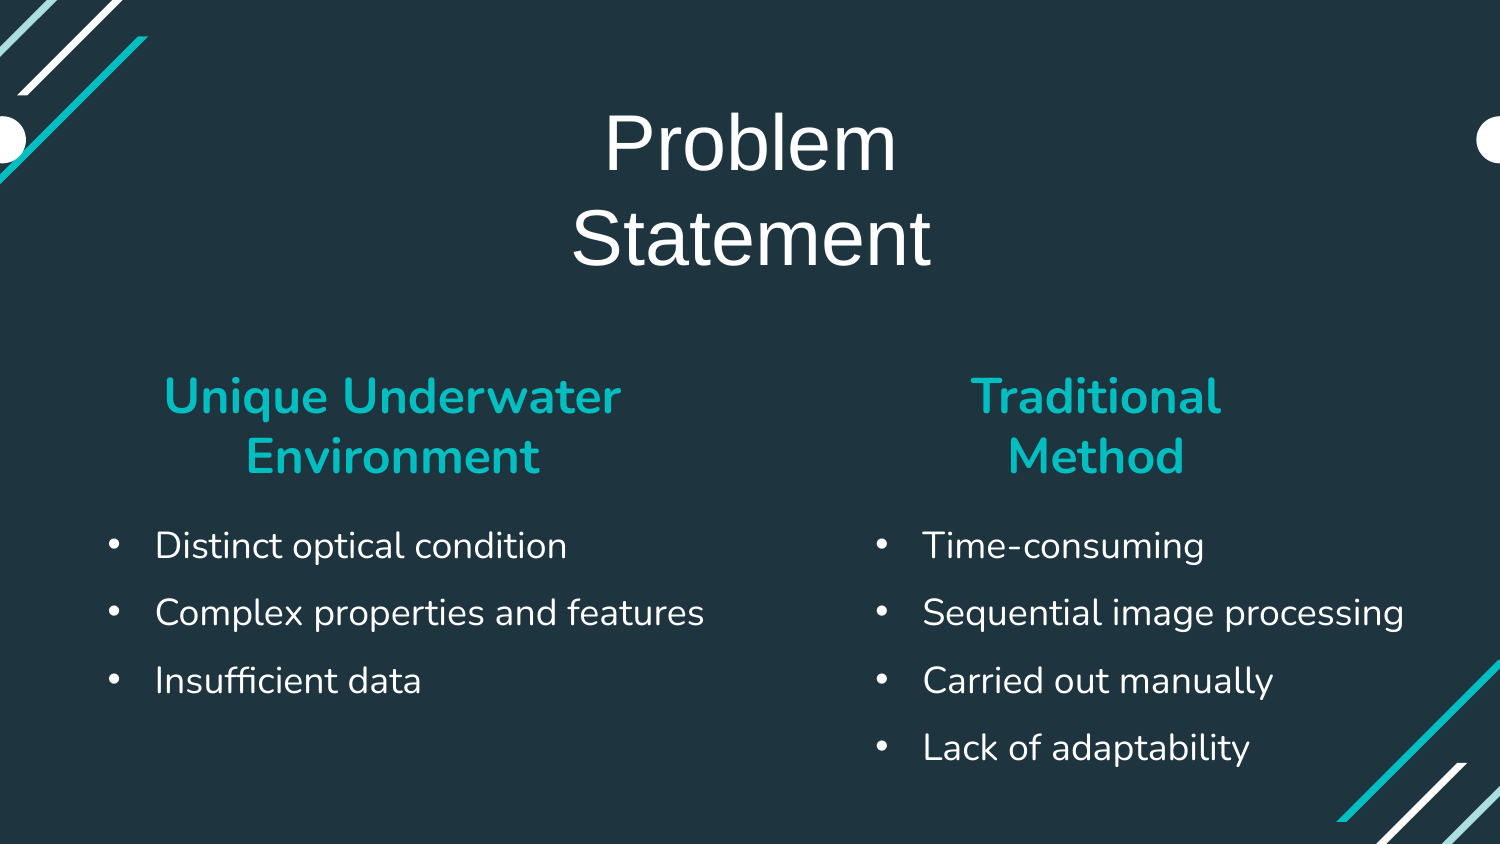

Problem Statement

Unique Underwater
Environment
Traditional Method
Distinct optical condition
Complex properties and features
Insufficient data
Time-consuming
Sequential image processing
Carried out manually
Lack of adaptability